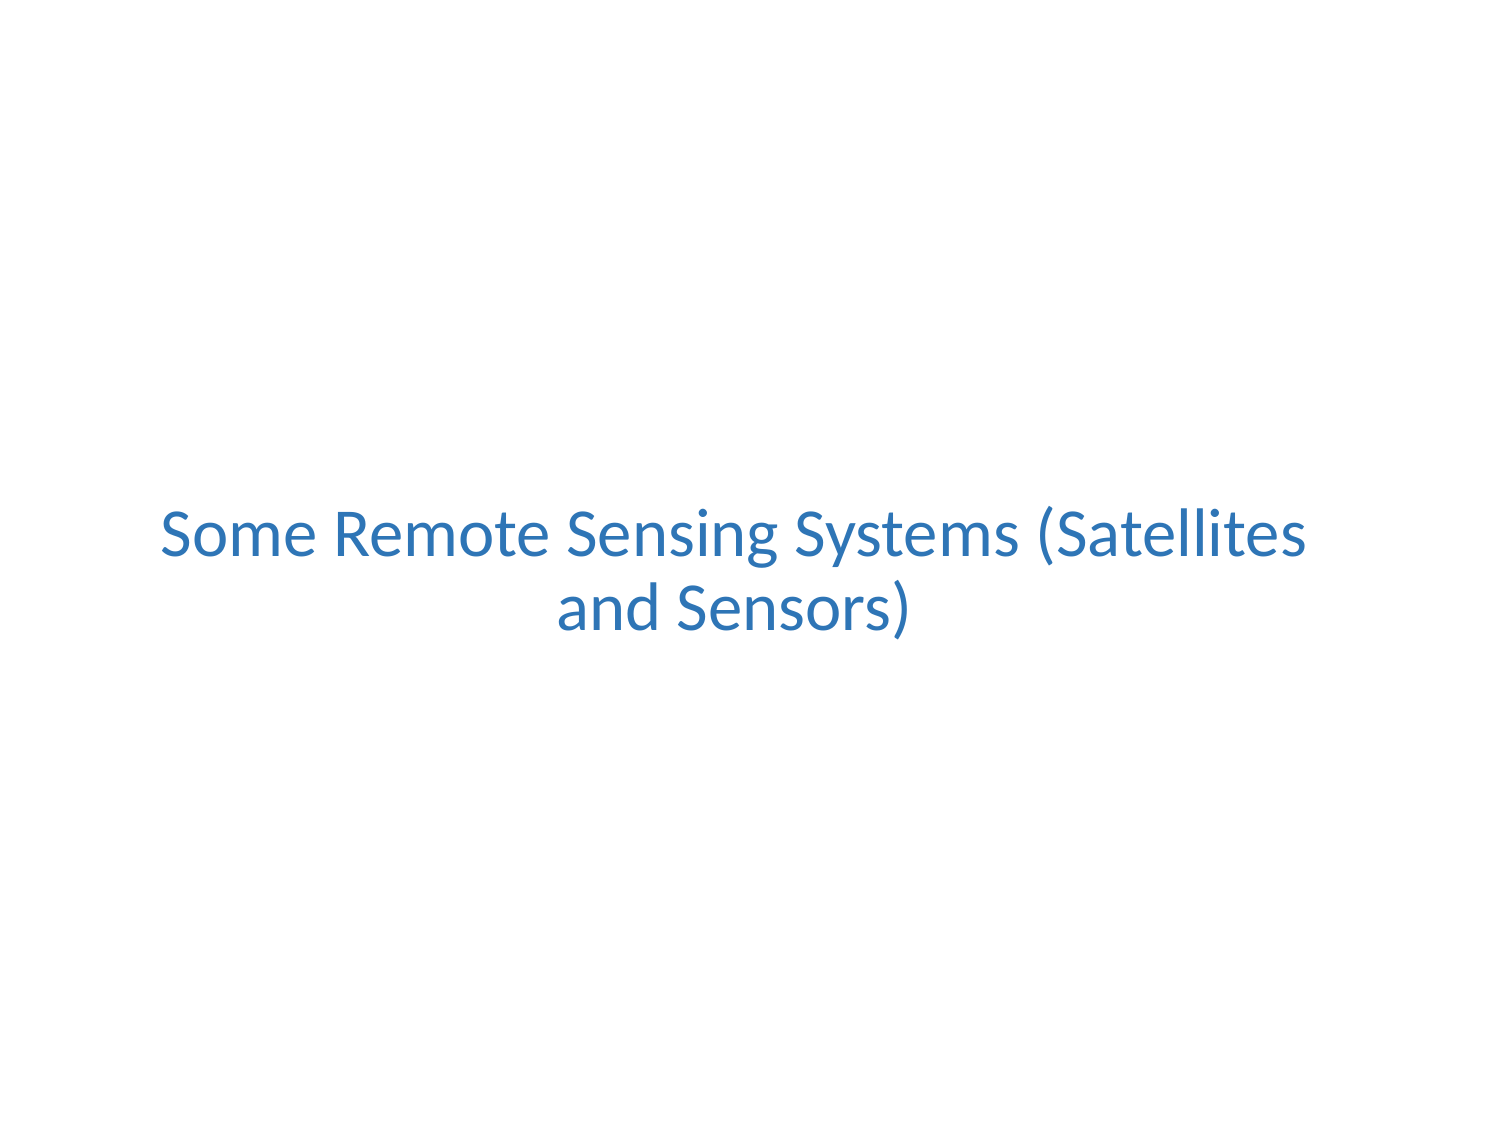

# Some Remote Sensing Systems (Satellites and Sensors)